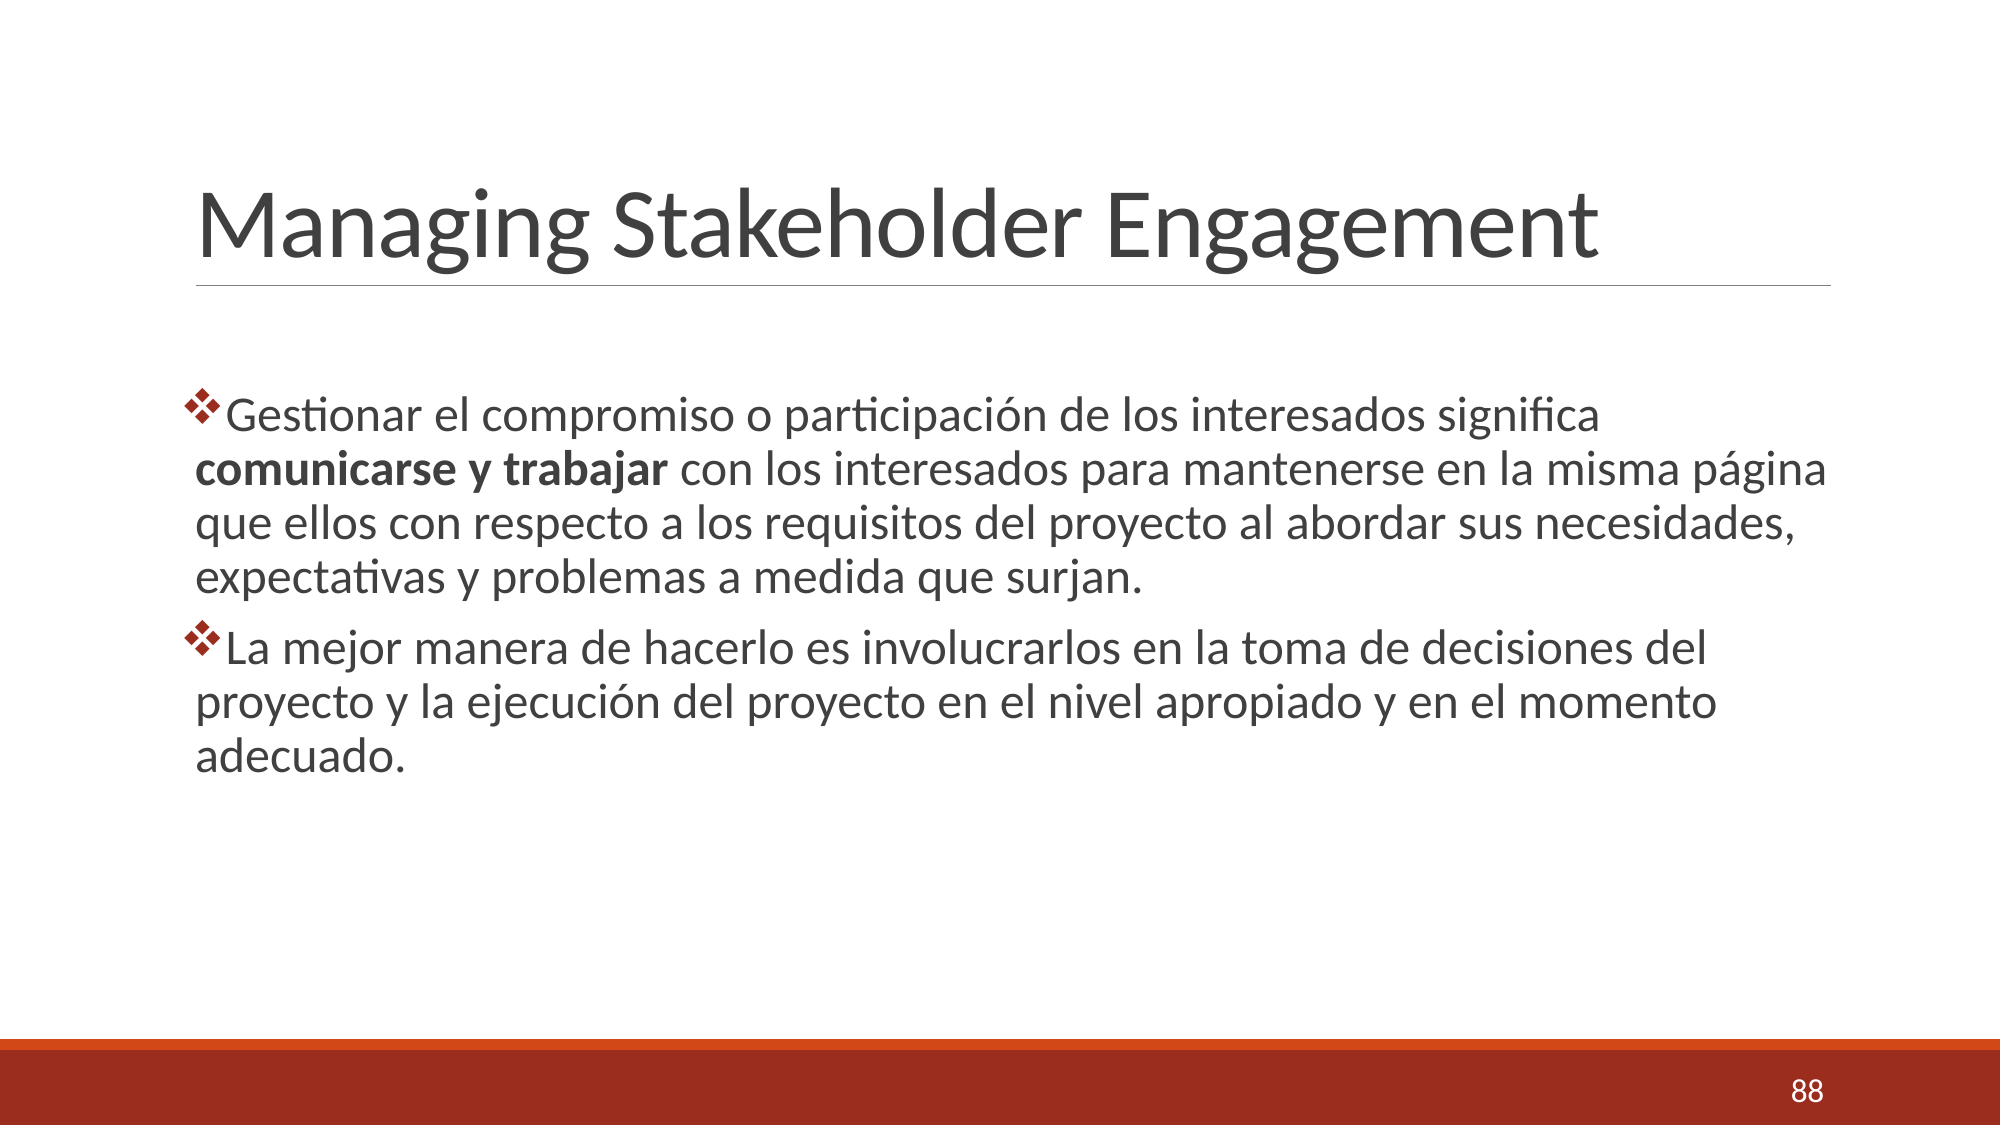

# Managing Stakeholder Engagement
Gestionar el compromiso o participación de los interesados ​​significa comunicarse y trabajar con los interesados ​​para mantenerse en la misma página que ellos con respecto a los requisitos del proyecto al abordar sus necesidades, expectativas y problemas a medida que surjan.
La mejor manera de hacerlo es involucrarlos en la toma de decisiones del proyecto y la ejecución del proyecto en el nivel apropiado y en el momento adecuado.
88